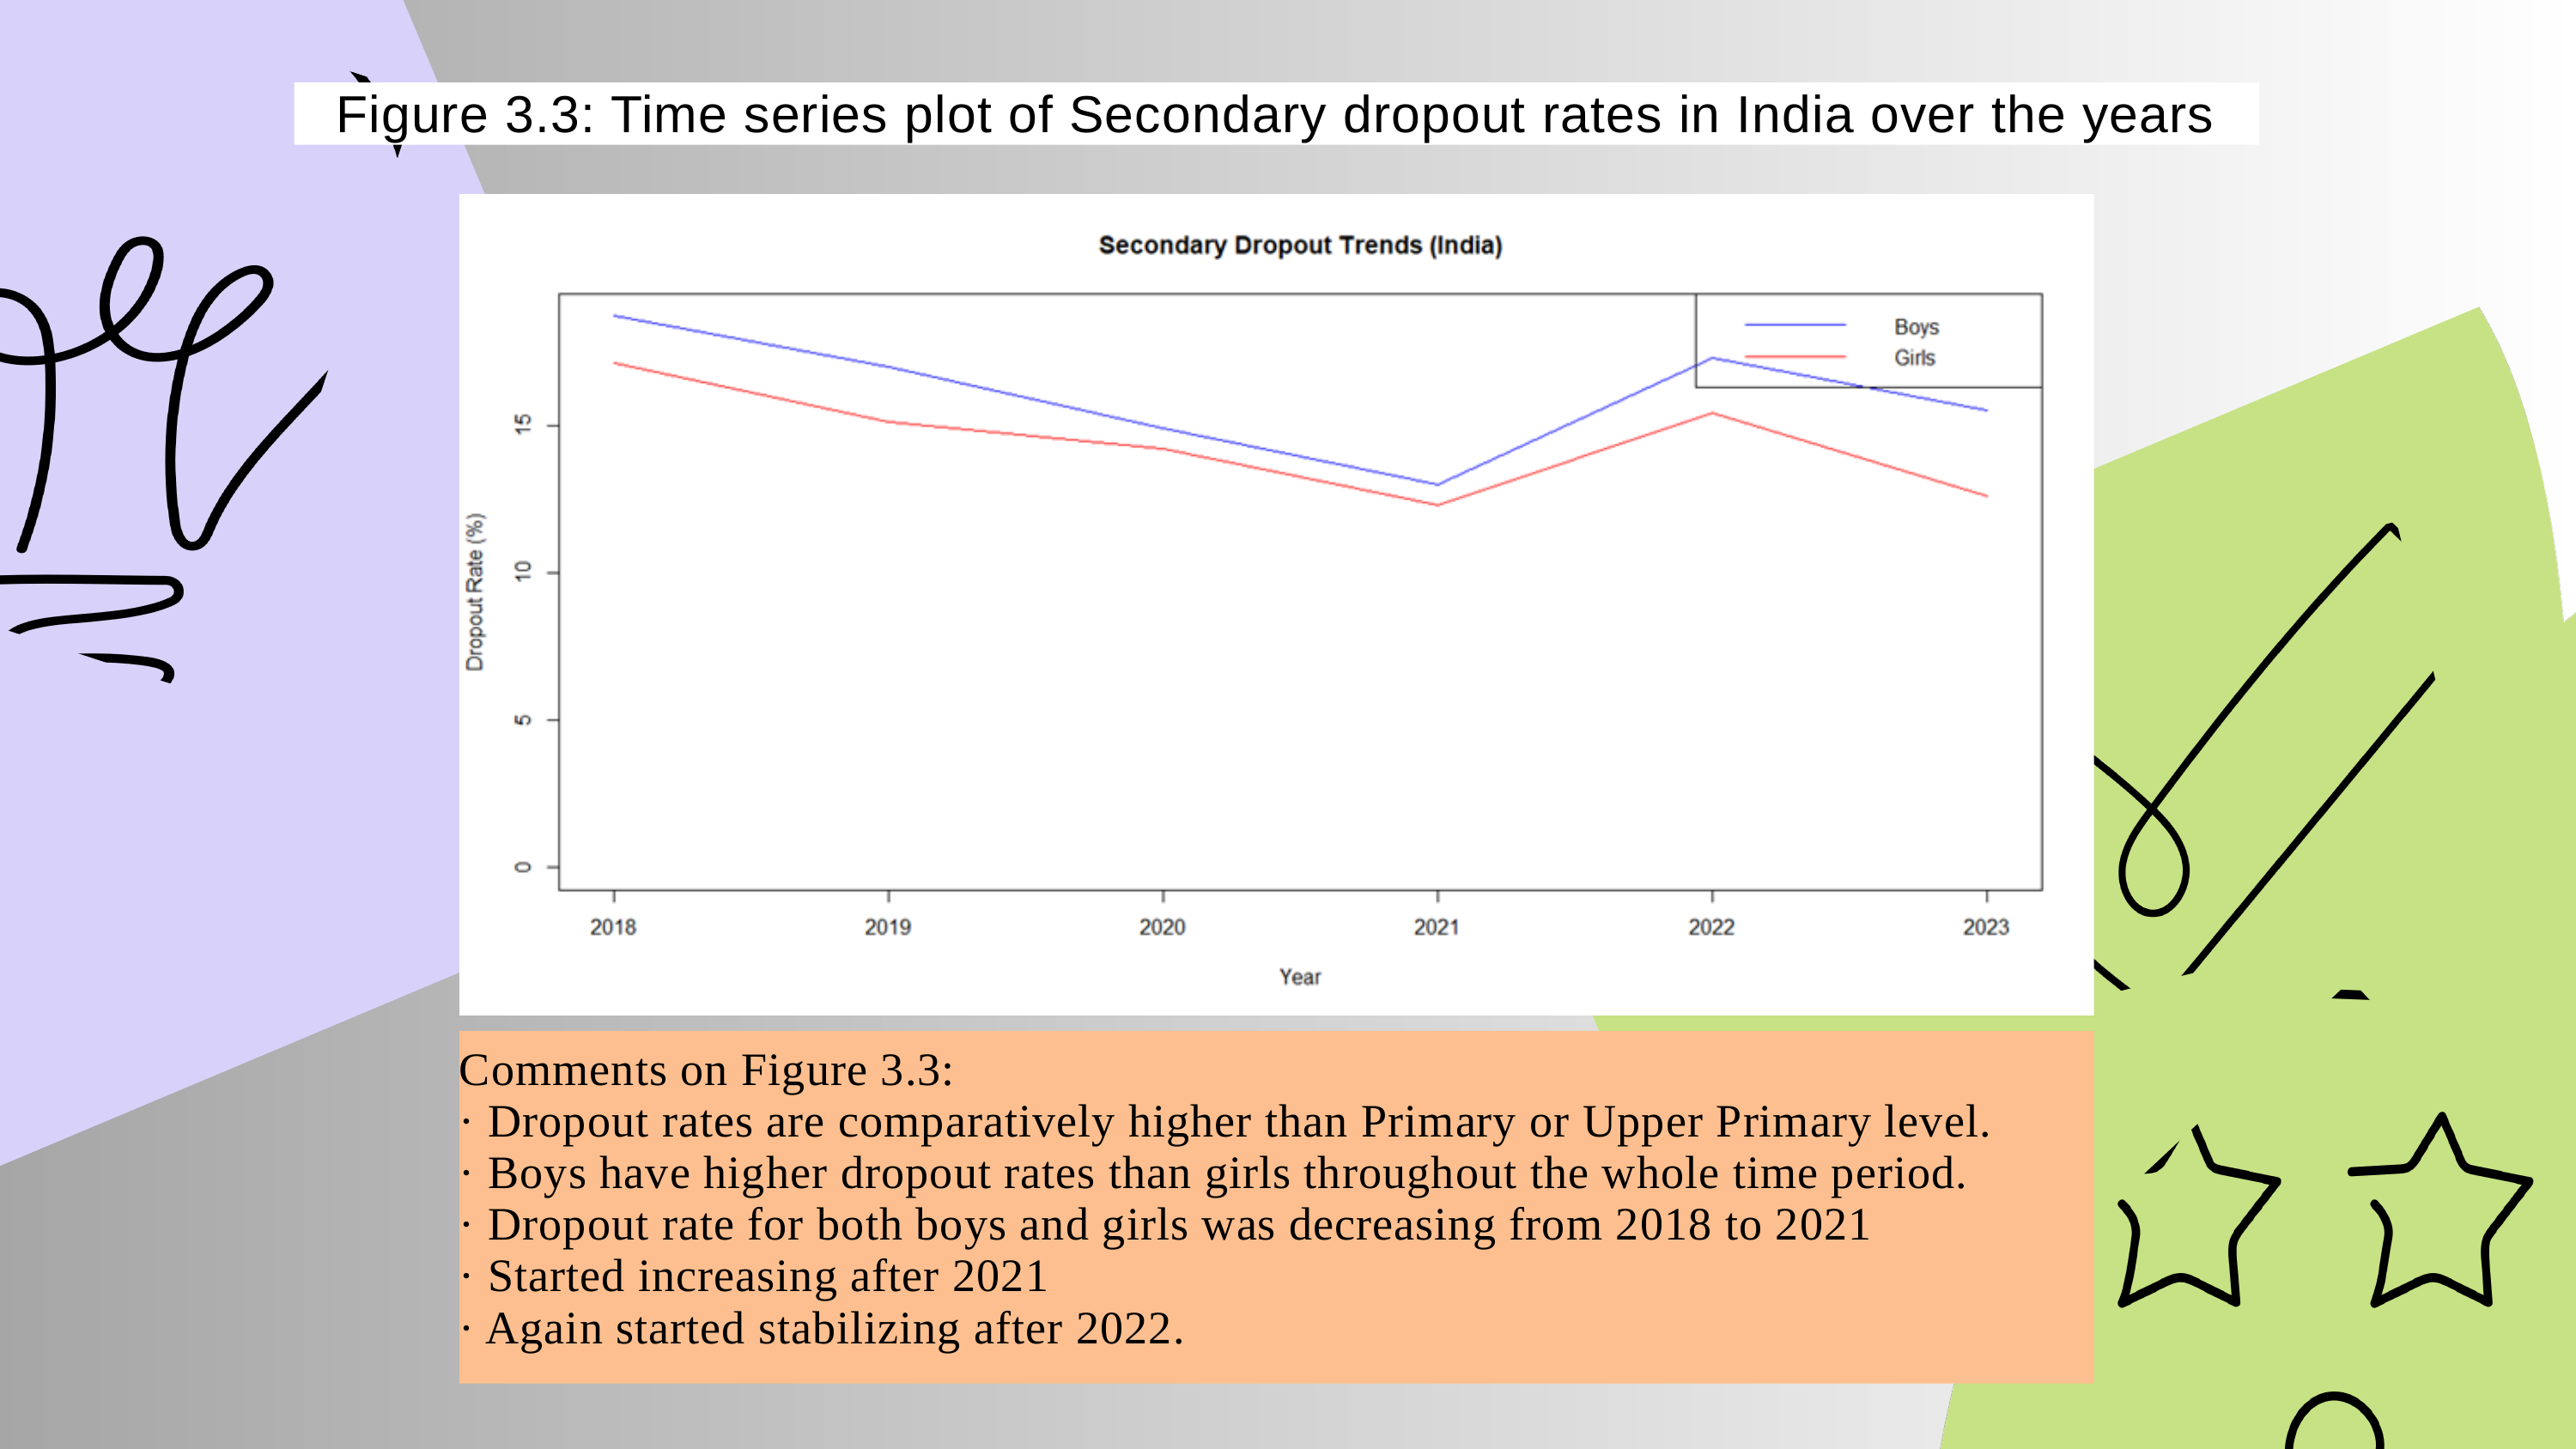

Figure 3.3: Time series plot of Secondary dropout rates in India over the years

Comments on Figure 3.3:
· Dropout rates are comparatively higher than Primary or Upper Primary level.
· Boys have higher dropout rates than girls throughout the whole time period.
· Dropout rate for both boys and girls was decreasing from 2018 to 2021
· Started increasing after 2021
· Again started stabilizing after 2022.